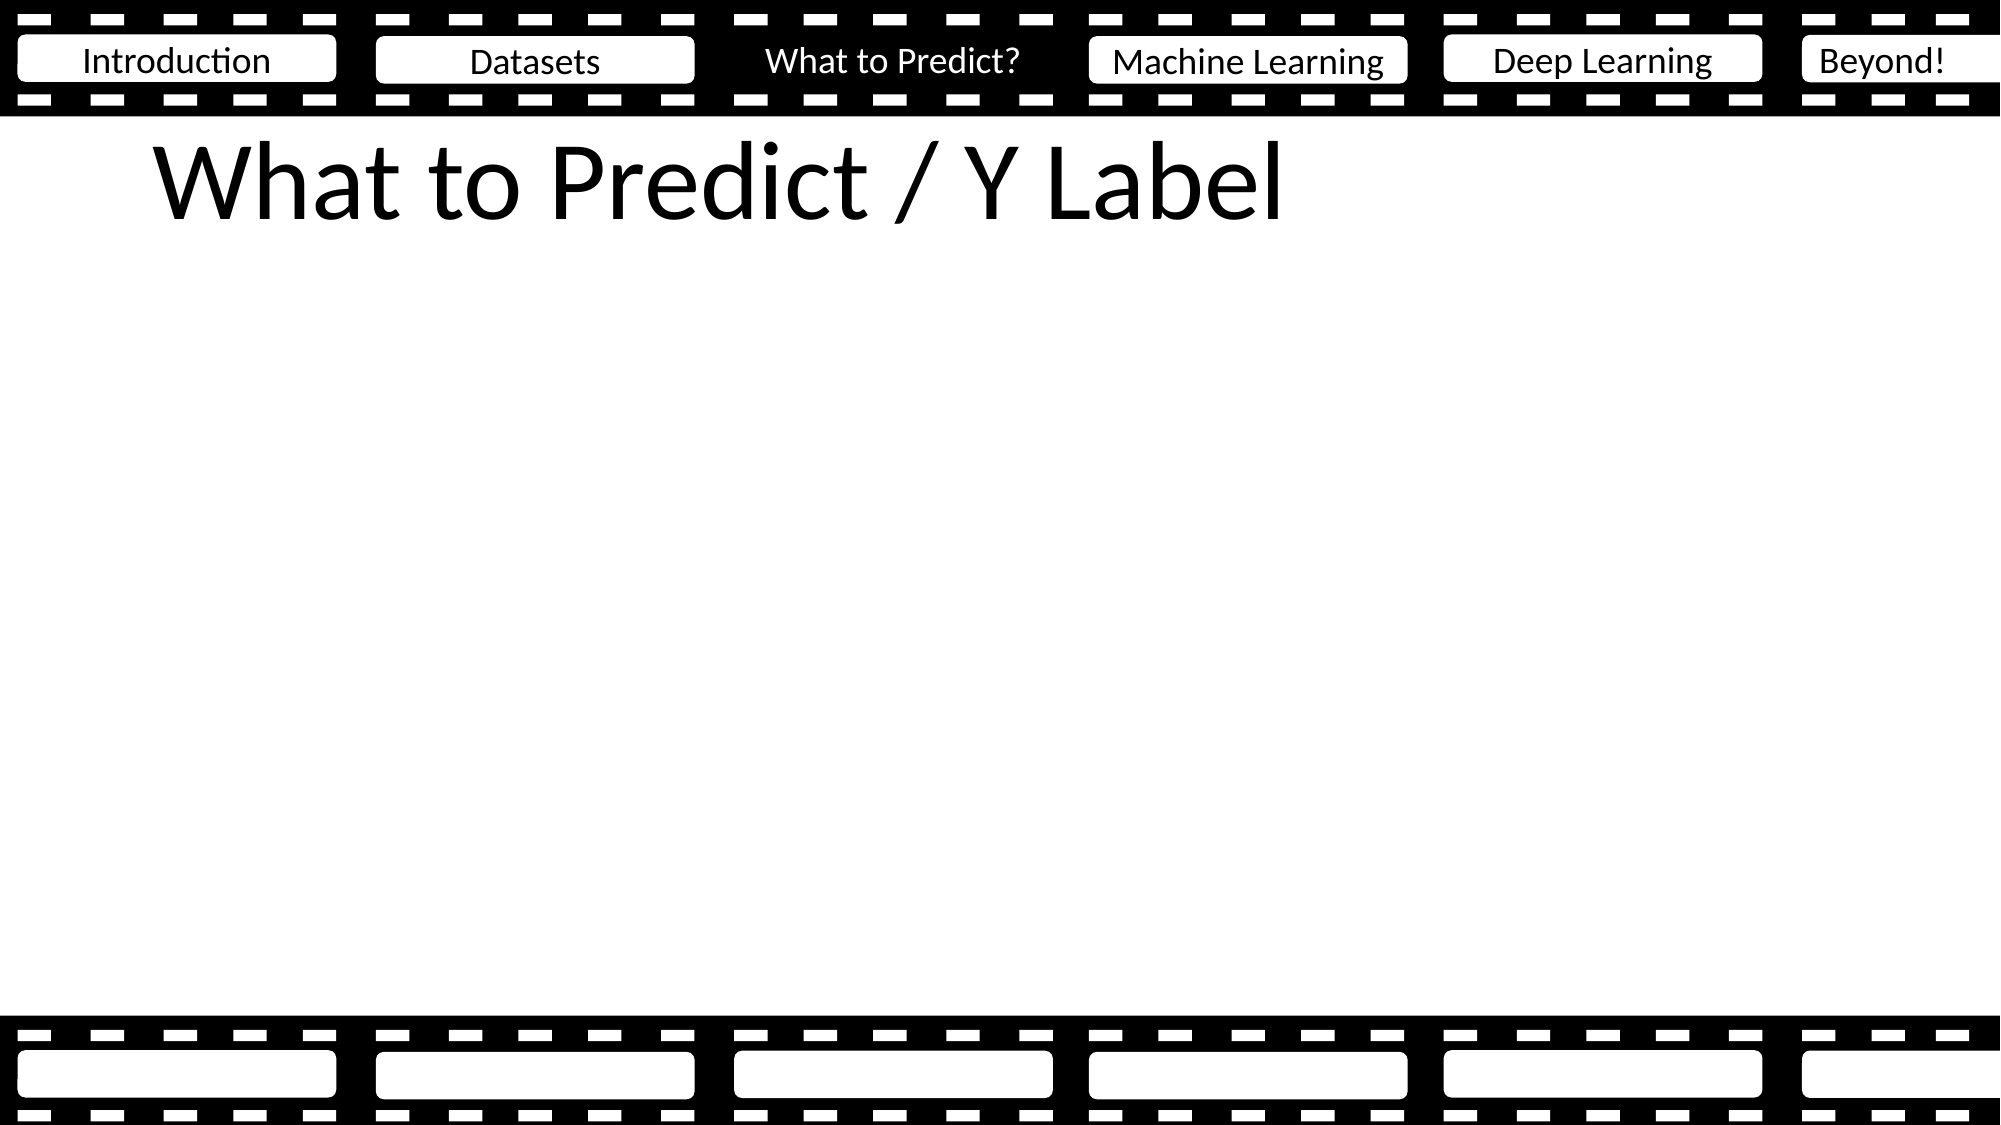

Introduction
Deep Learning
Beyond!
What to Predict?
Datasets
Machine Learning
# What to Predict / Y Label